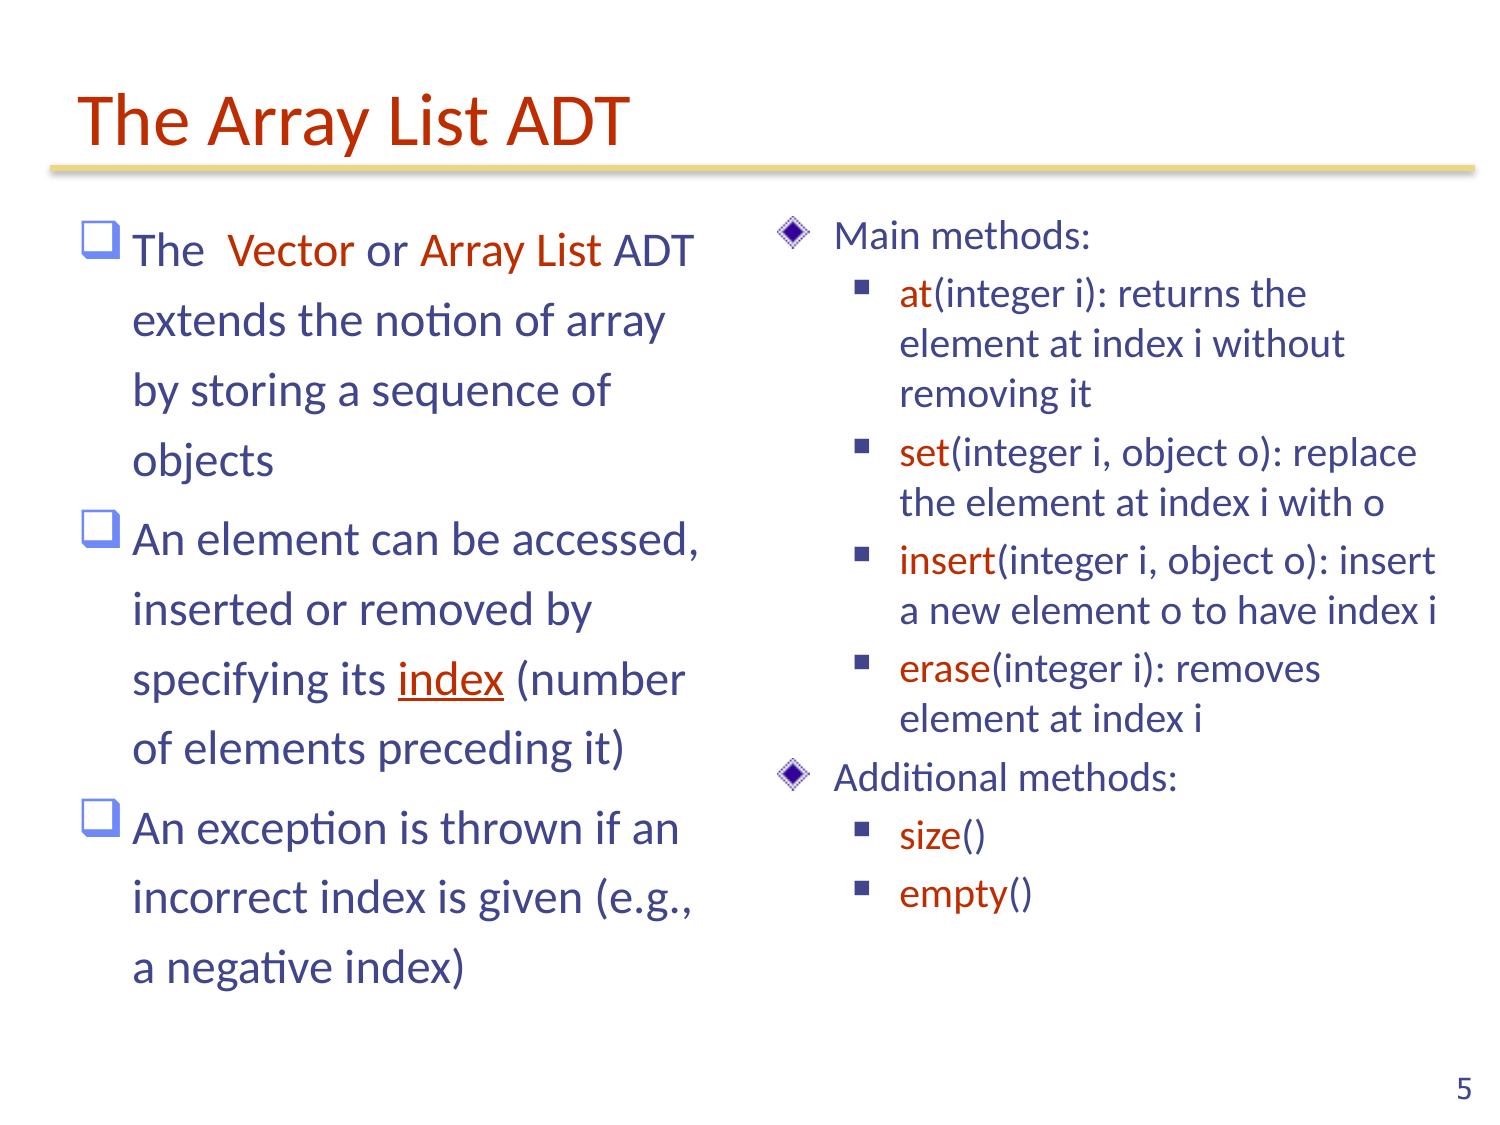

# The Array List ADT
The  Vector or Array List ADT extends the notion of array by storing a sequence of objects
An element can be accessed, inserted or removed by specifying its index (number of elements preceding it)
An exception is thrown if an incorrect index is given (e.g., a negative index)
Main methods:
at(integer i): returns the element at index i without removing it
set(integer i, object o): replace the element at index i with o
insert(integer i, object o): insert a new element o to have index i
erase(integer i): removes element at index i
Additional methods:
size()
empty()
5